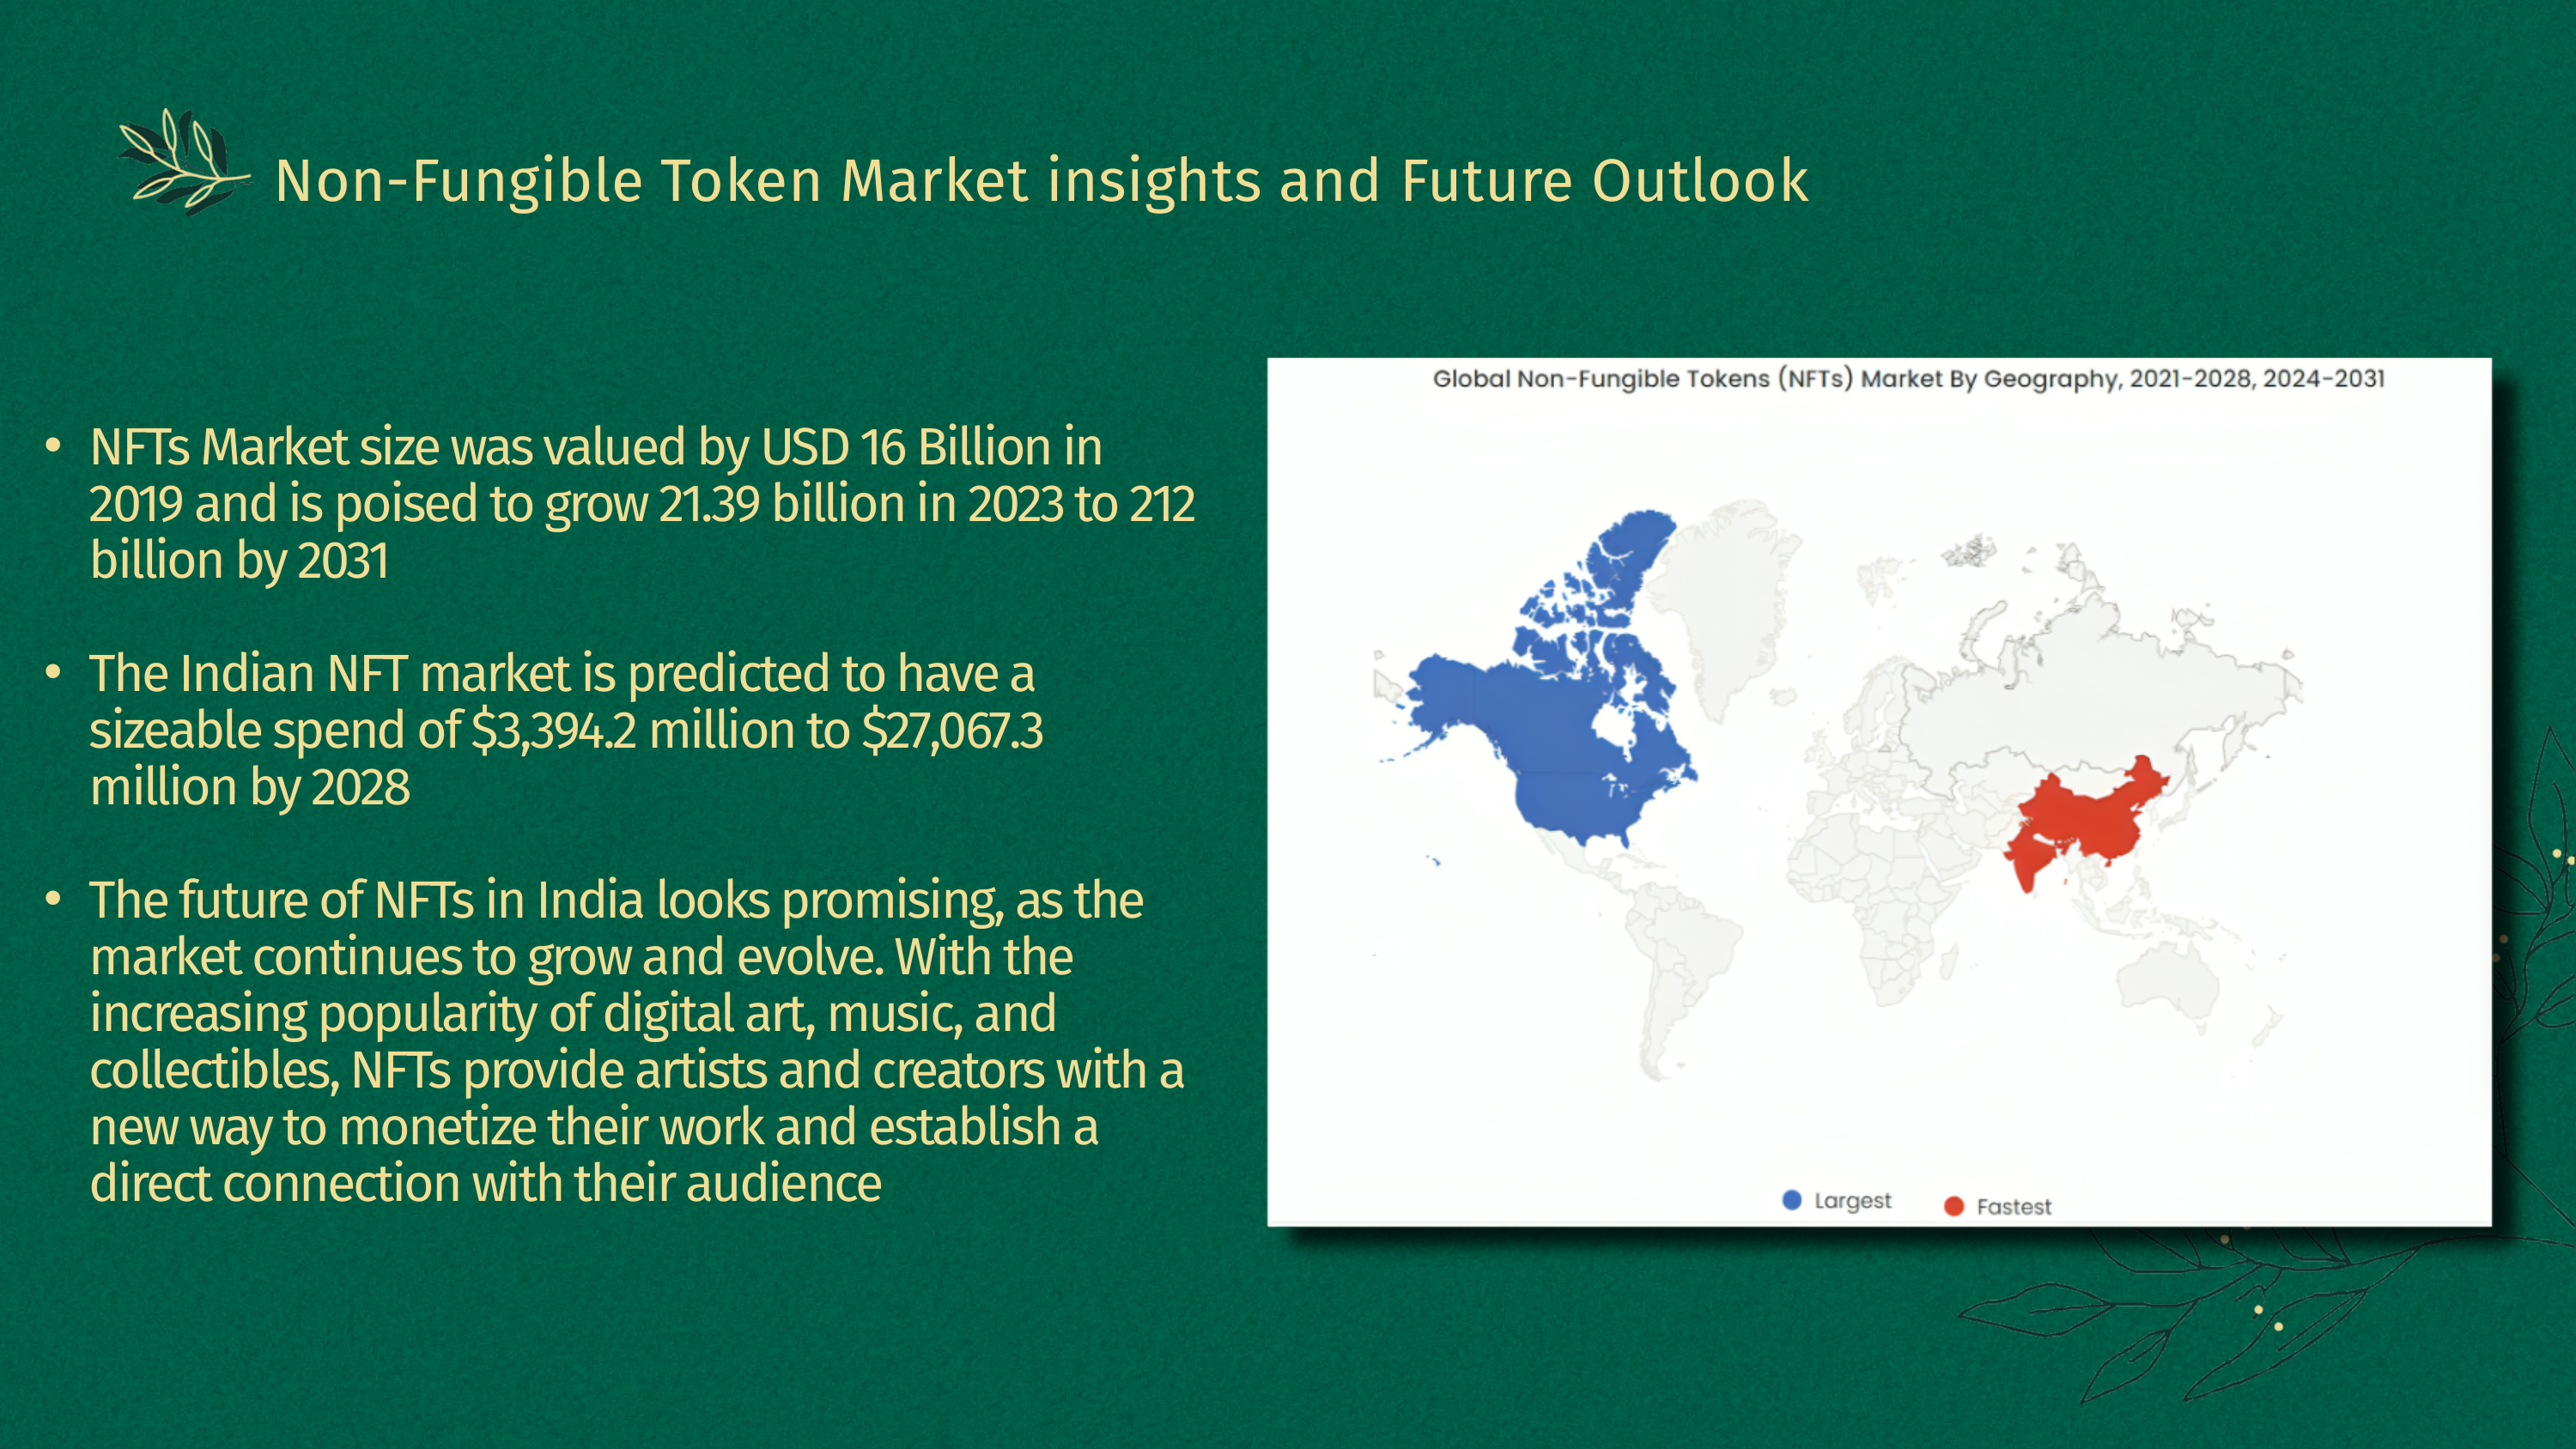

Non-Fungible Token Market insights and Future Outlook

NFTs Market size was valued by USD 16 Billion in 2019 and is poised to grow 21.39 billion in 2023 to 212 billion by 2031

The Indian NFT market is predicted to have a sizeable spend of $3,394.2 million to $27,067.3 million by 2028

The future of NFTs in India looks promising, as the market continues to grow and evolve. With the increasing popularity of digital art, music, and collectibles, NFTs provide artists and creators with a new way to monetize their work and establish a direct connection with their audience